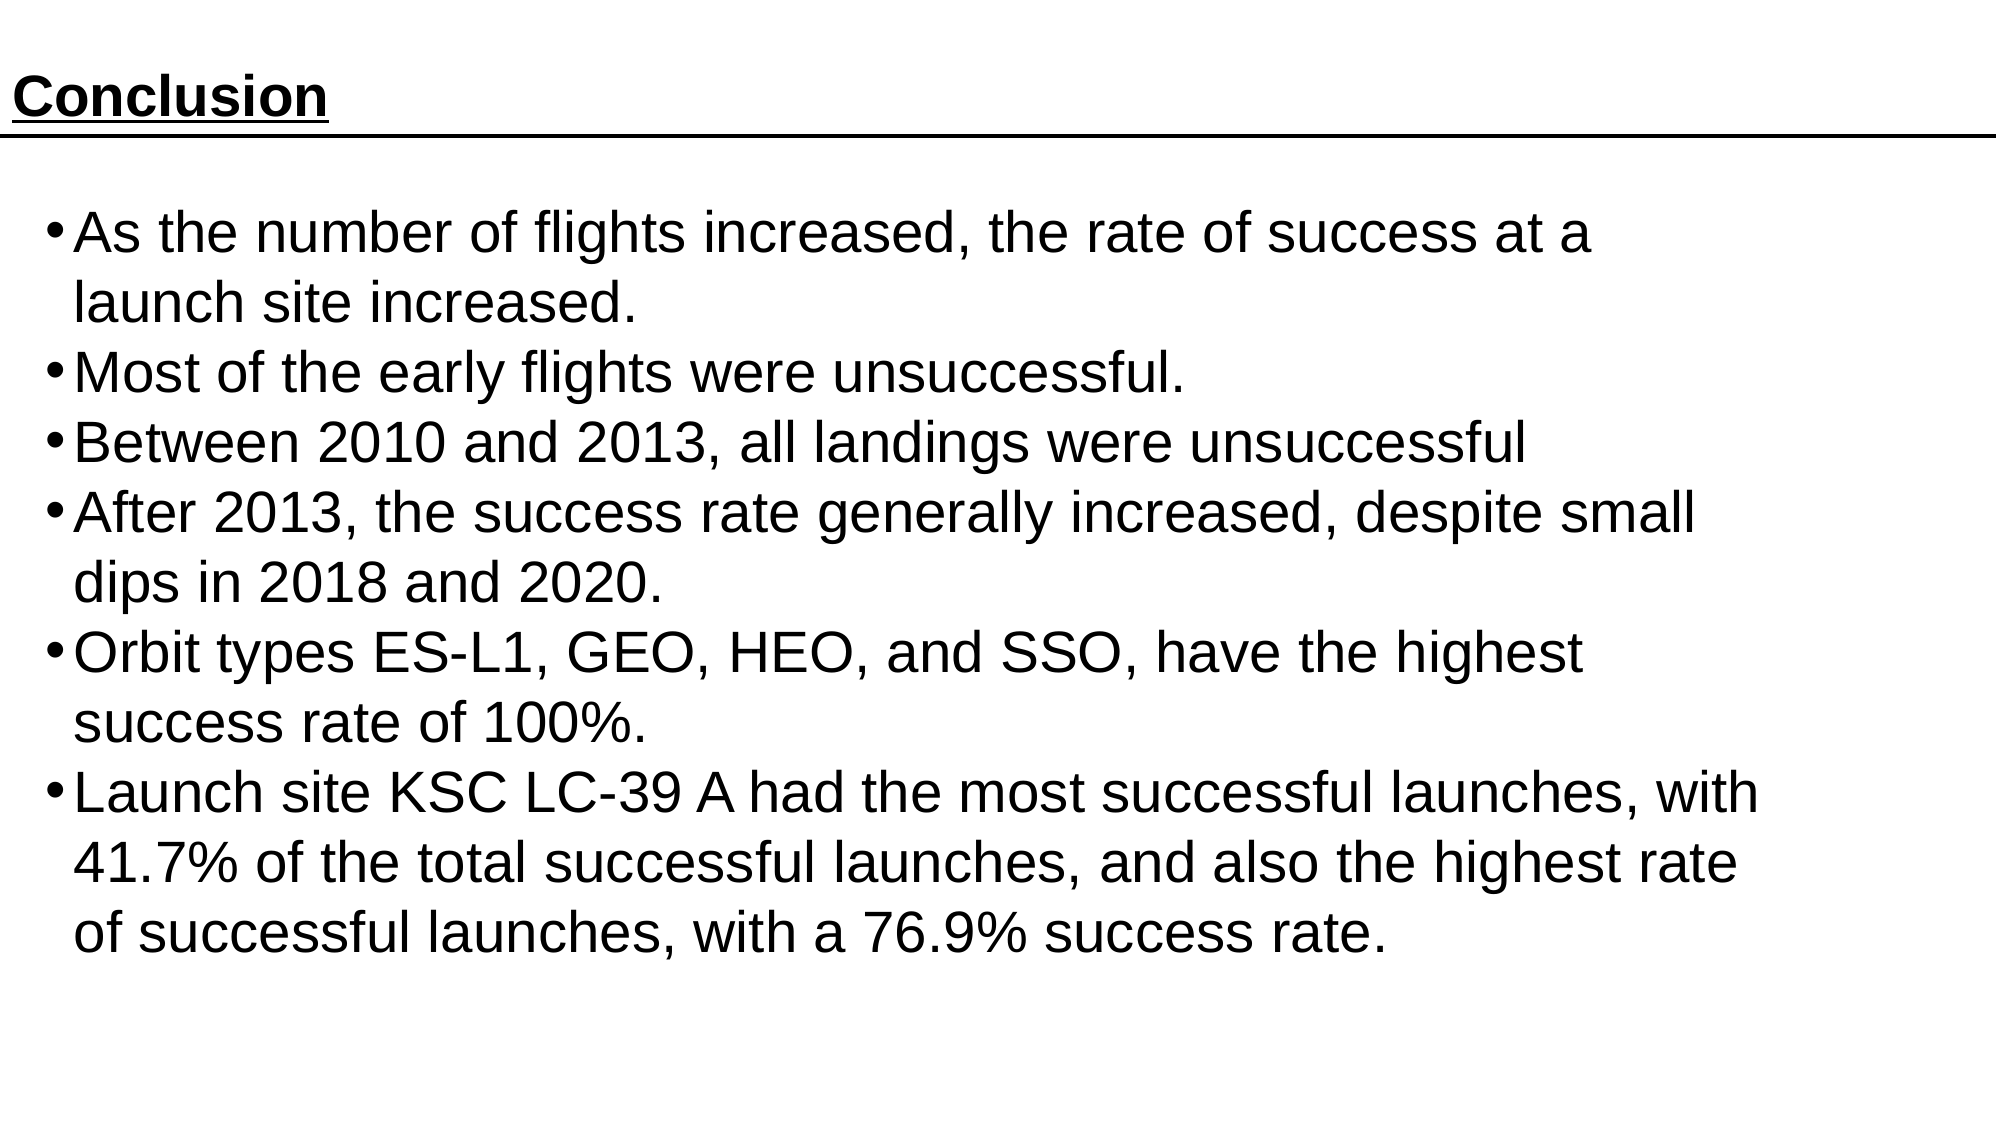

Conclusion
As the number of flights increased, the rate of success at a launch site increased.
Most of the early flights were unsuccessful.
Between 2010 and 2013, all landings were unsuccessful
After 2013, the success rate generally increased, despite small dips in 2018 and 2020.
Orbit types ES-L1, GEO, HEO, and SSO, have the highest success rate of 100%.
Launch site KSC LC-39 A had the most successful launches, with 41.7% of the total successful launches, and also the highest rate of successful launches, with a 76.9% success rate.